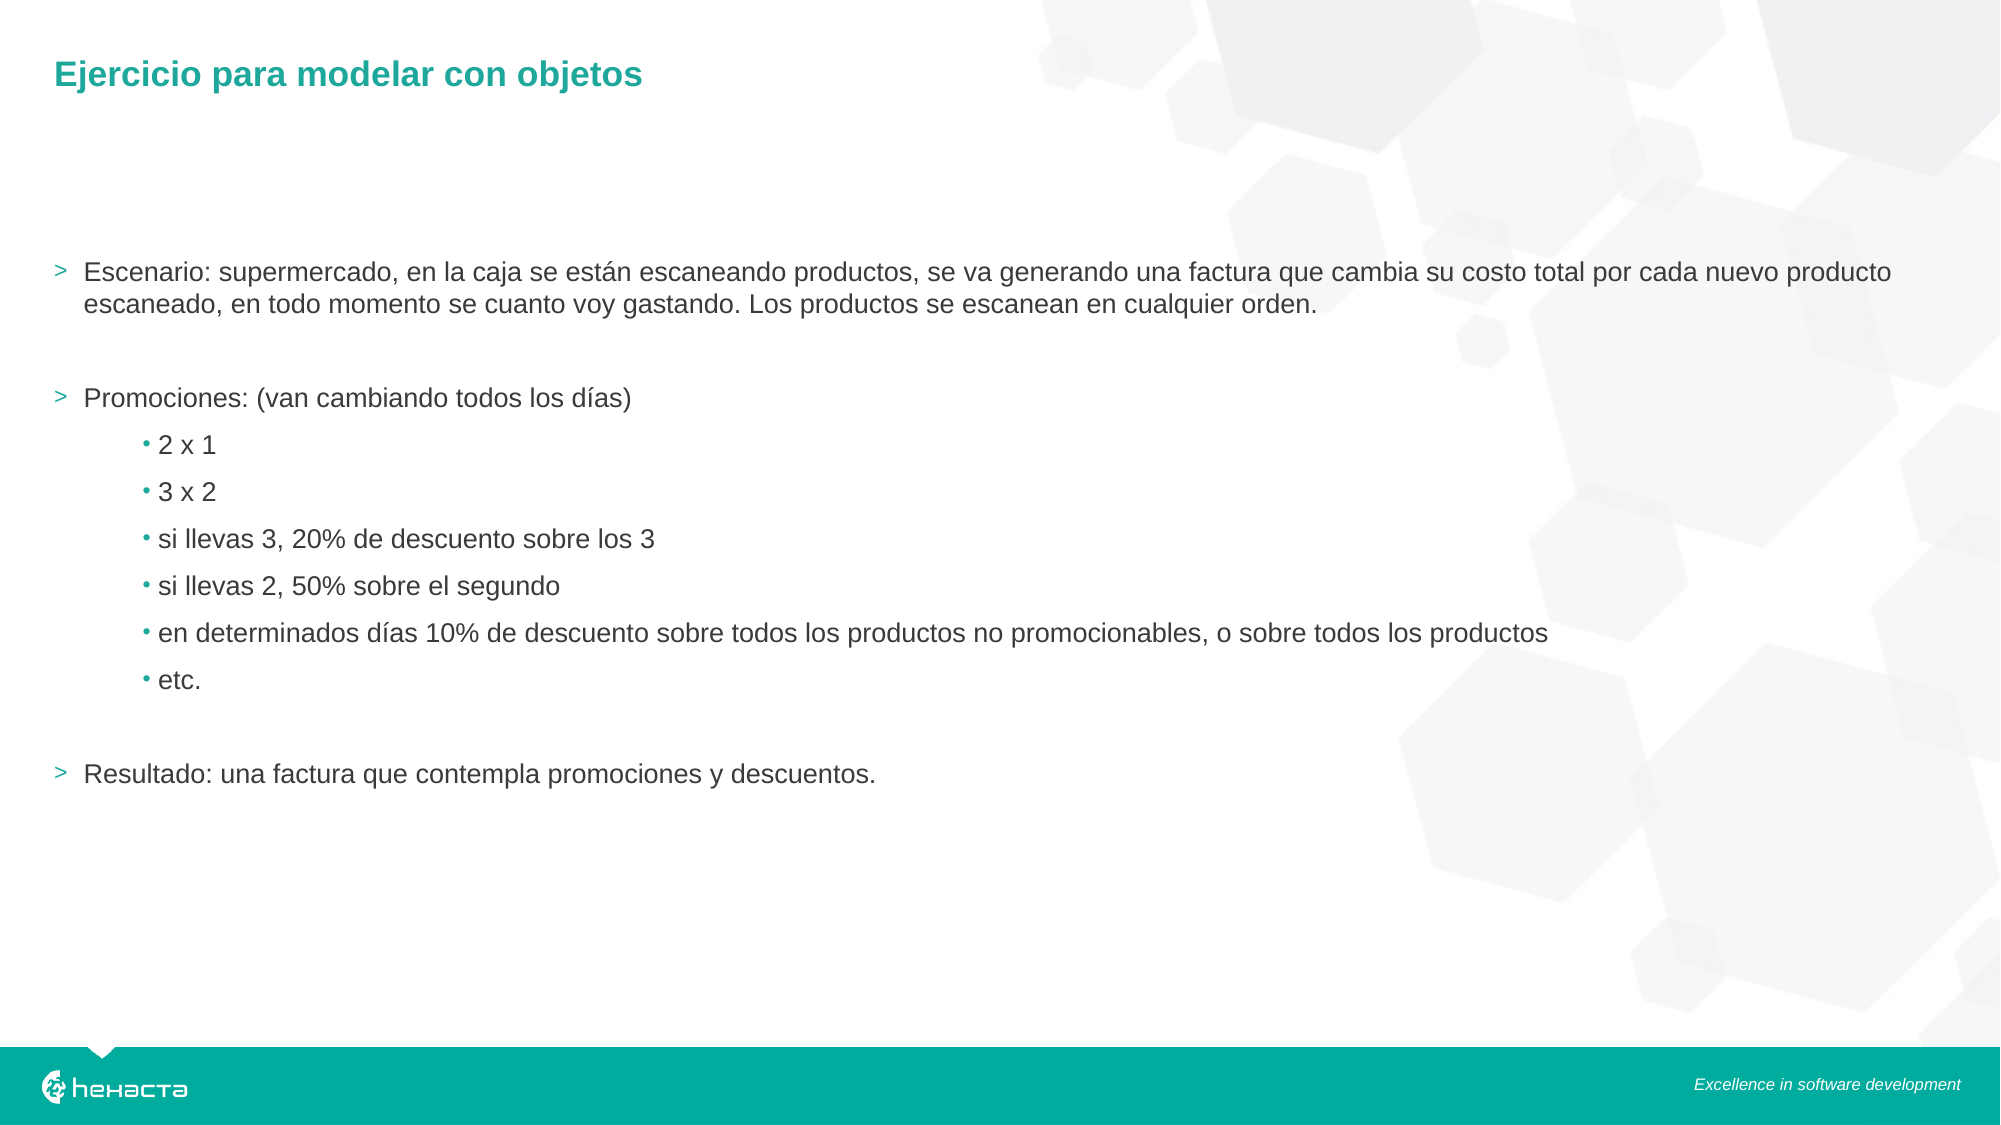

Ejercicio para modelar con objetos

Escenario: supermercado, en la caja se están escaneando productos, se va generando una factura que cambia su costo total por cada nuevo producto escaneado, en todo momento se cuanto voy gastando. Los productos se escanean en cualquier orden.

Promociones: (van cambiando todos los días)
 2 x 1
 3 x 2
 si llevas 3, 20% de descuento sobre los 3
 si llevas 2, 50% sobre el segundo
 en determinados días 10% de descuento sobre todos los productos no promocionables, o sobre todos los productos
 etc.

Resultado: una factura que contempla promociones y descuentos.